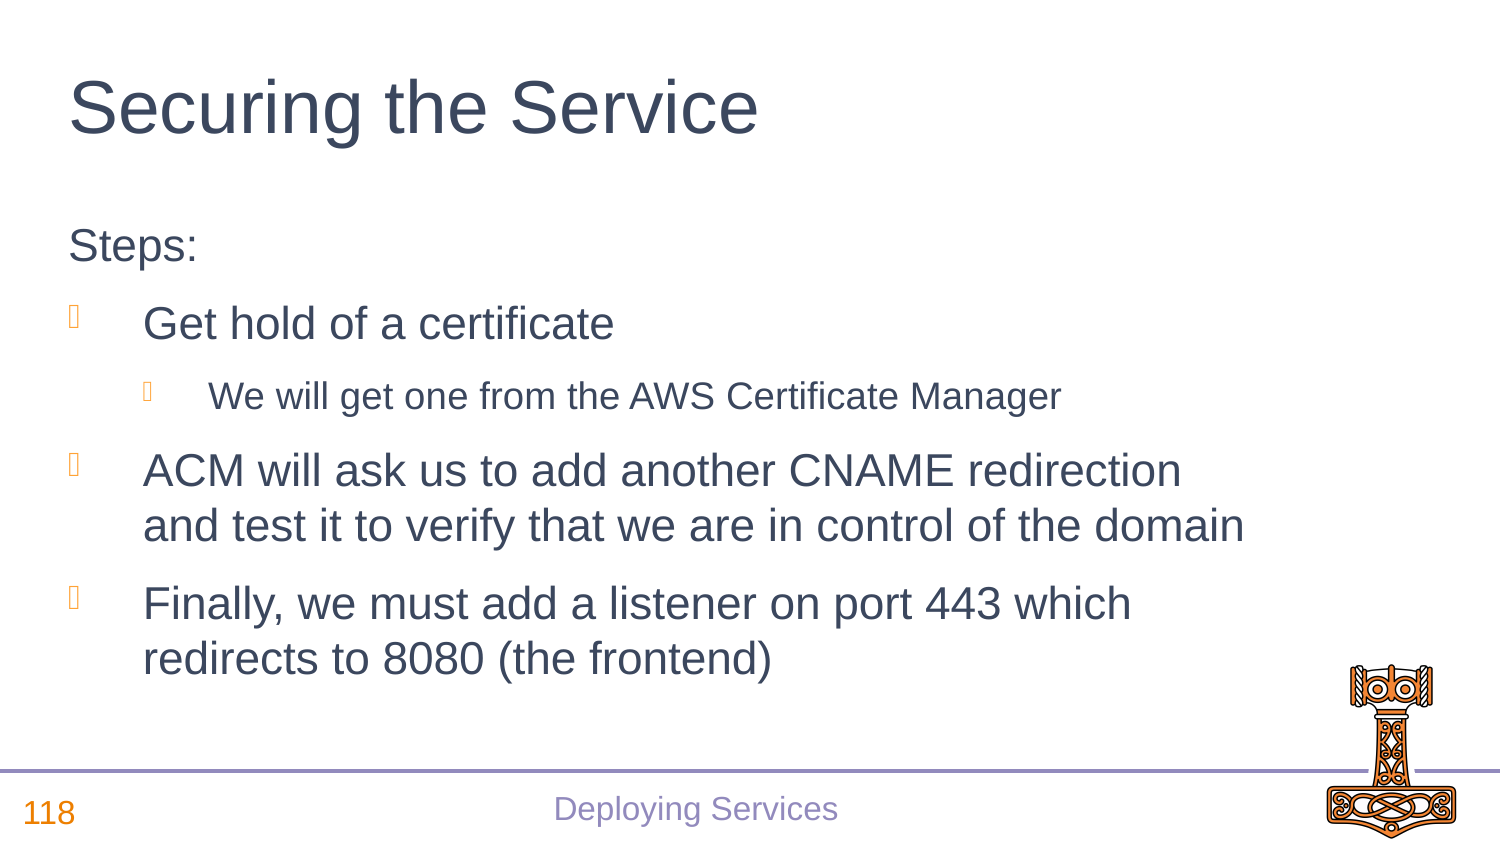

# Securing the Service
Steps:
Get hold of a certificate
We will get one from the AWS Certificate Manager
ACM will ask us to add another CNAME redirection and test it to verify that we are in control of the domain
Finally, we must add a listener on port 443 which redirects to 8080 (the frontend)